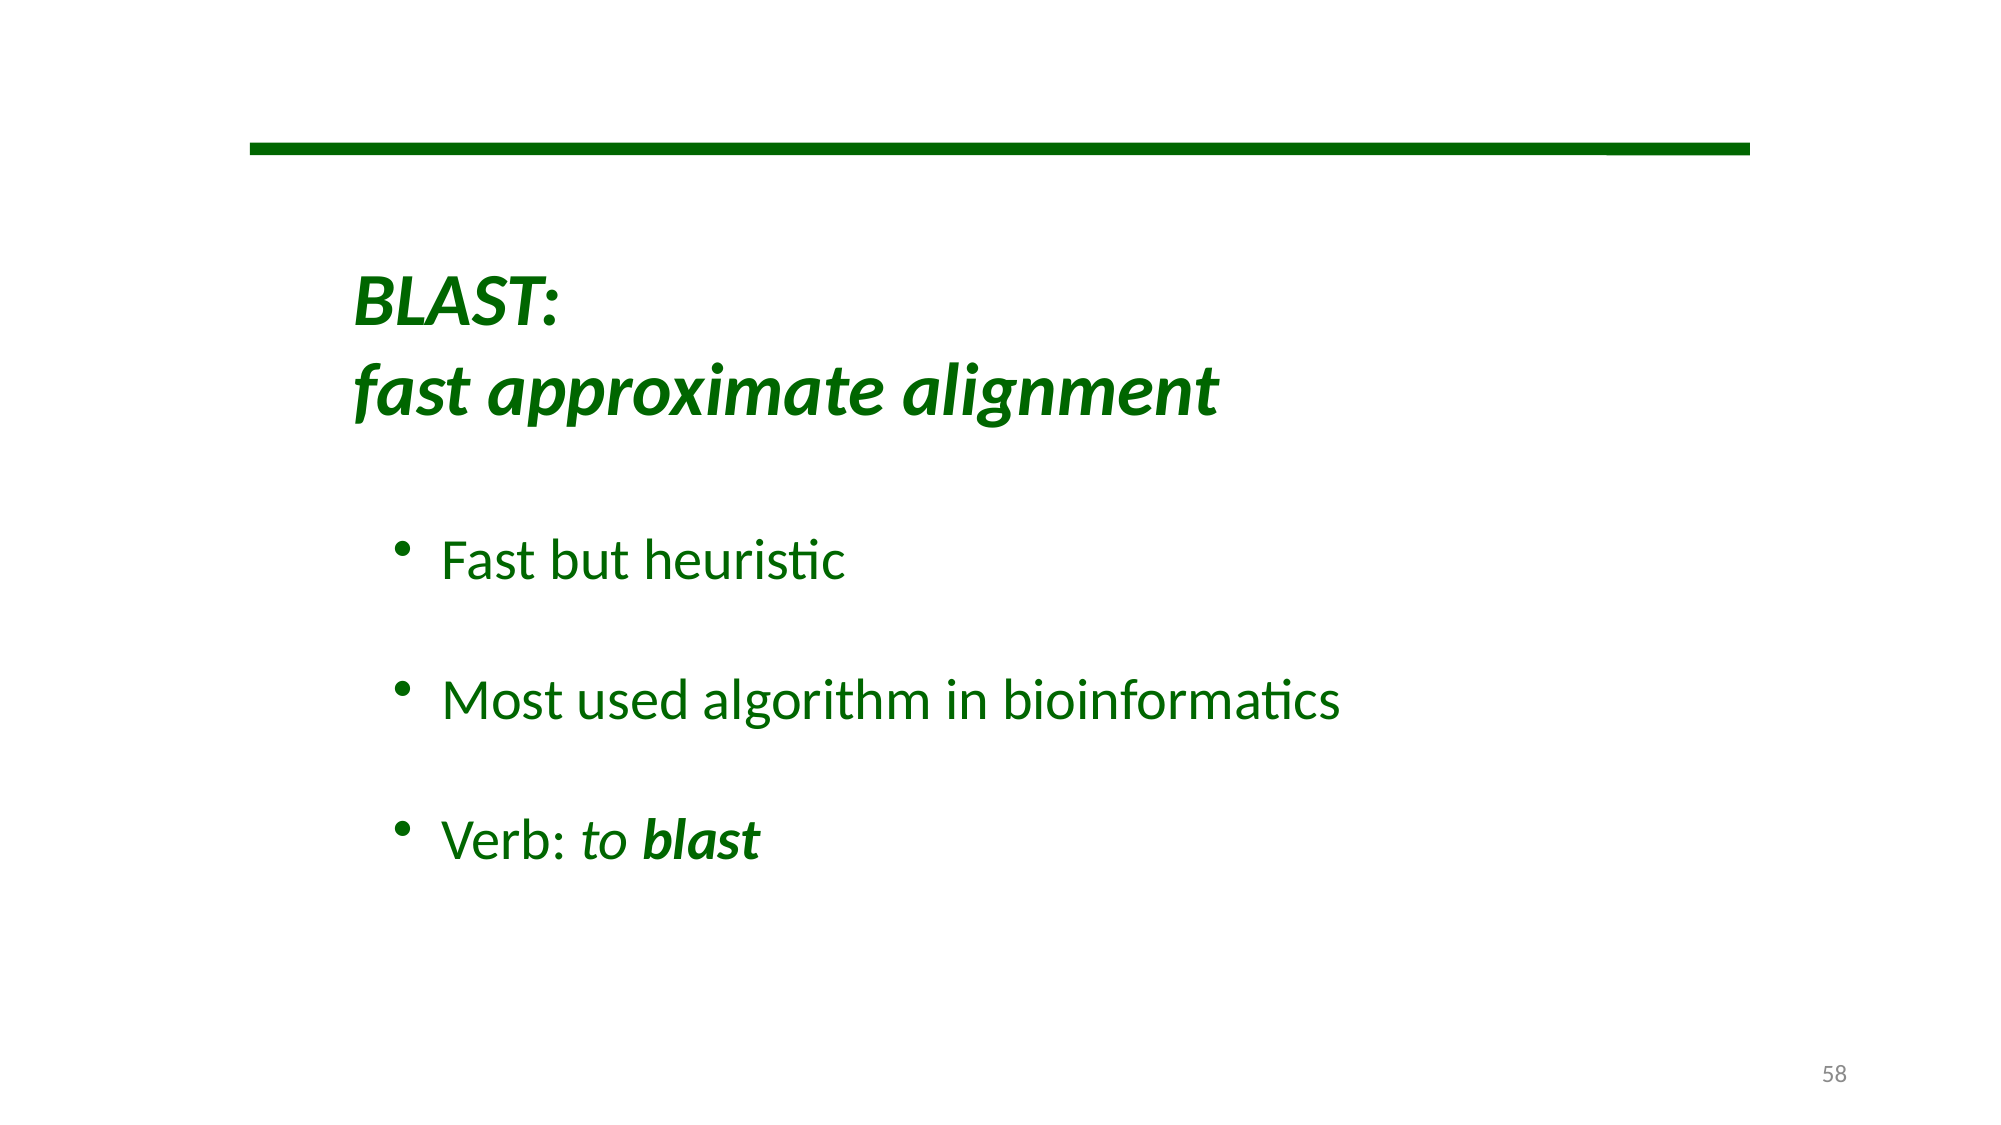

BLAST:
fast approximate alignment

 Fast but heuristic

 Most used algorithm in bioinformatics

 Verb: to blast

58